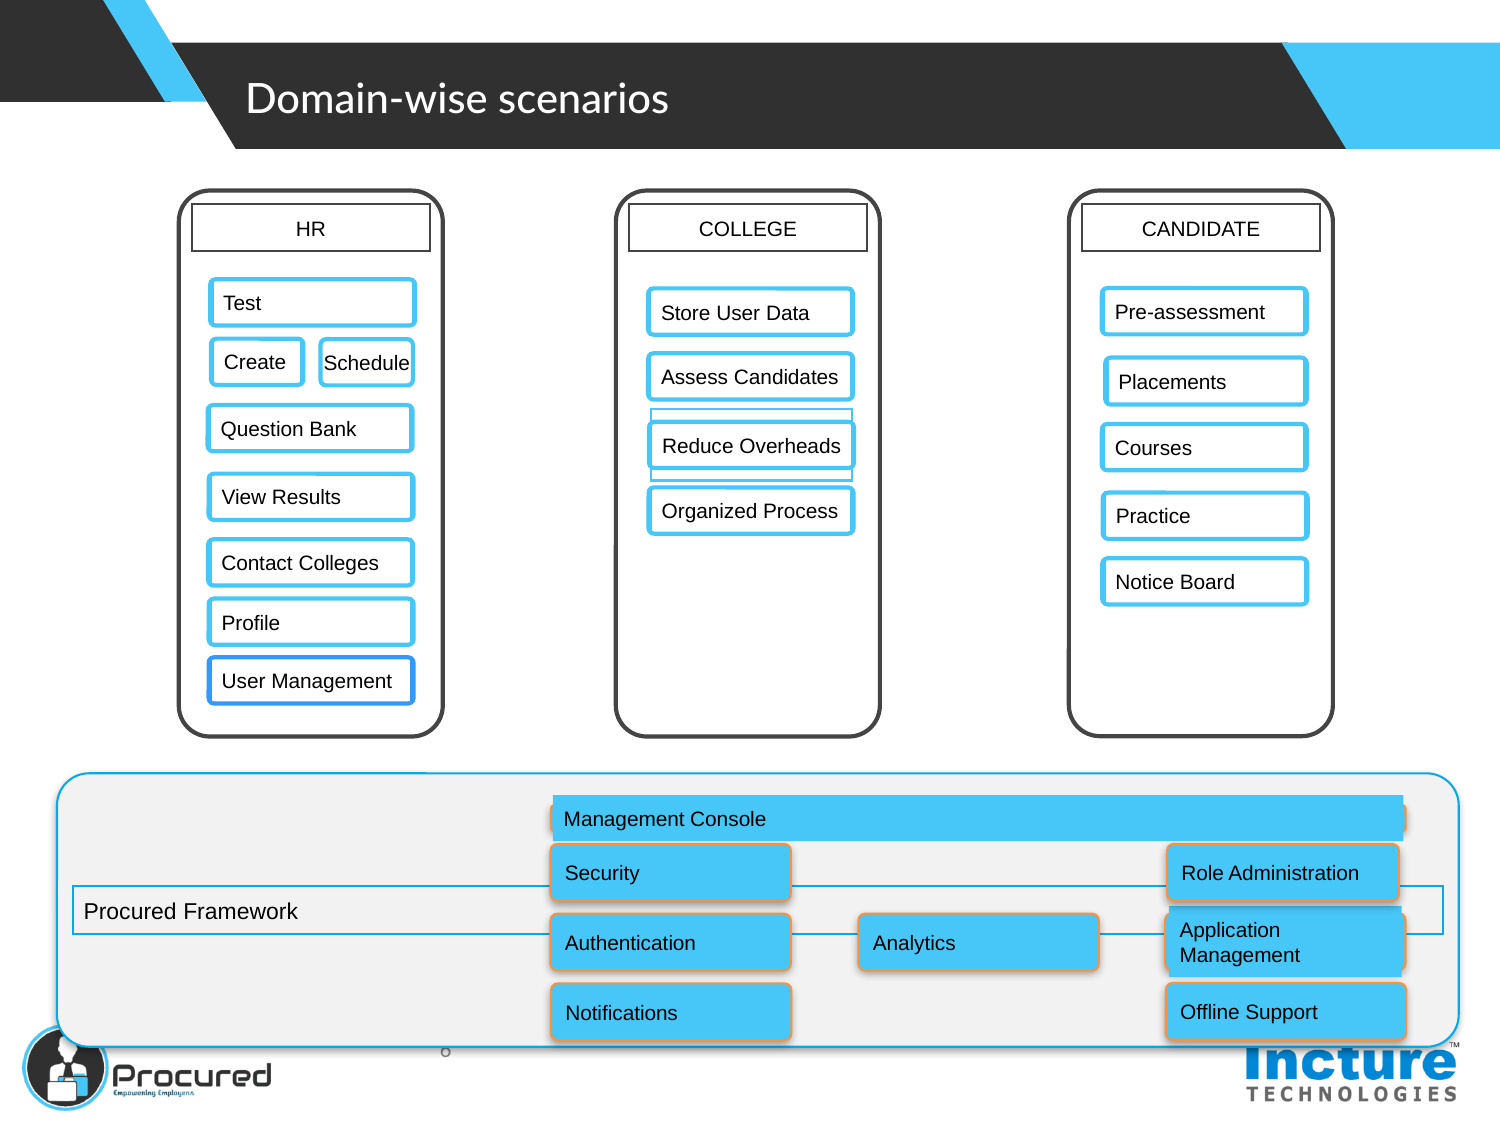

Domain-wise scenarios

HR

COLLEGE

CANDIDATE
Test

Pre-assessment

Store User Data

Create

Schedule

Assess Candidates

Placements
Question Bank

Reduce Overheads

Courses

View Results

Organized Process

Practice

Contact Colleges

Notice Board

Profile

User Management

Management Console

Security
Role Administration
Procured Framework
Application Management

Authentication
Analytics

Offline Support
Notifications
6